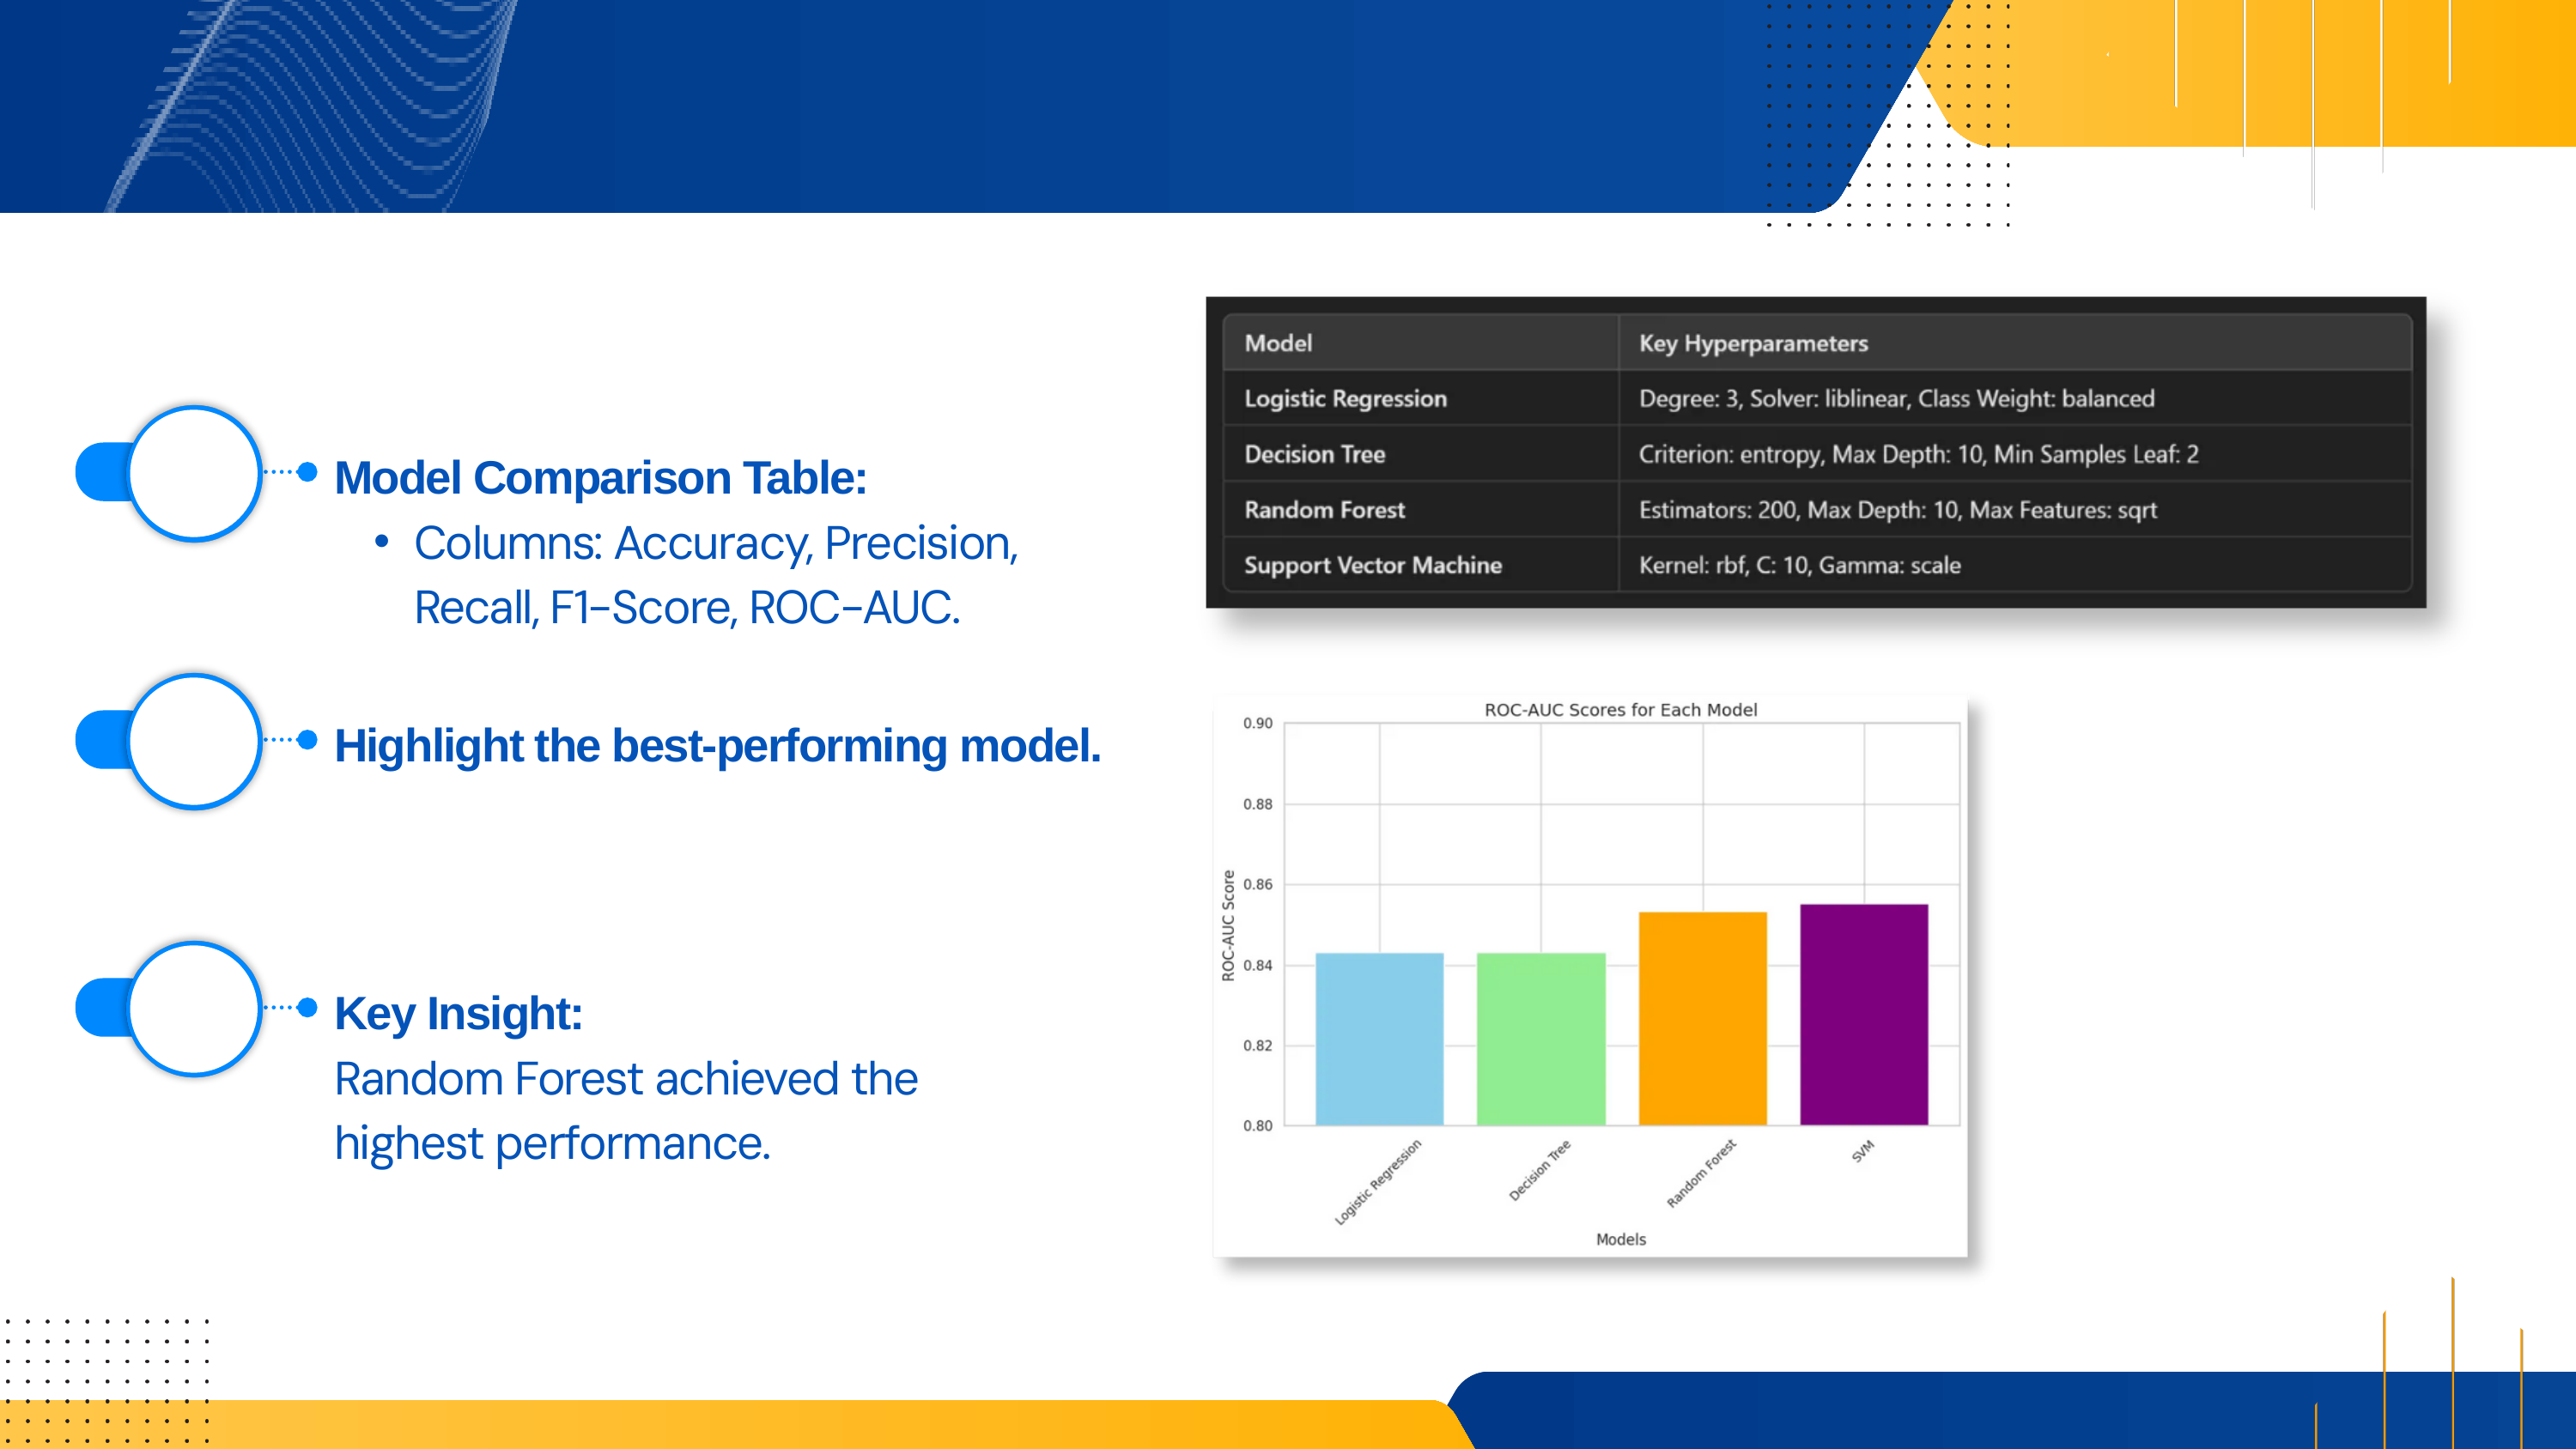

Model Comparison Table:
Columns: Accuracy, Precision, Recall, F1-Score, ROC-AUC.

Highlight the best-performing model.

Key Insight:
Random Forest achieved the highest performance.